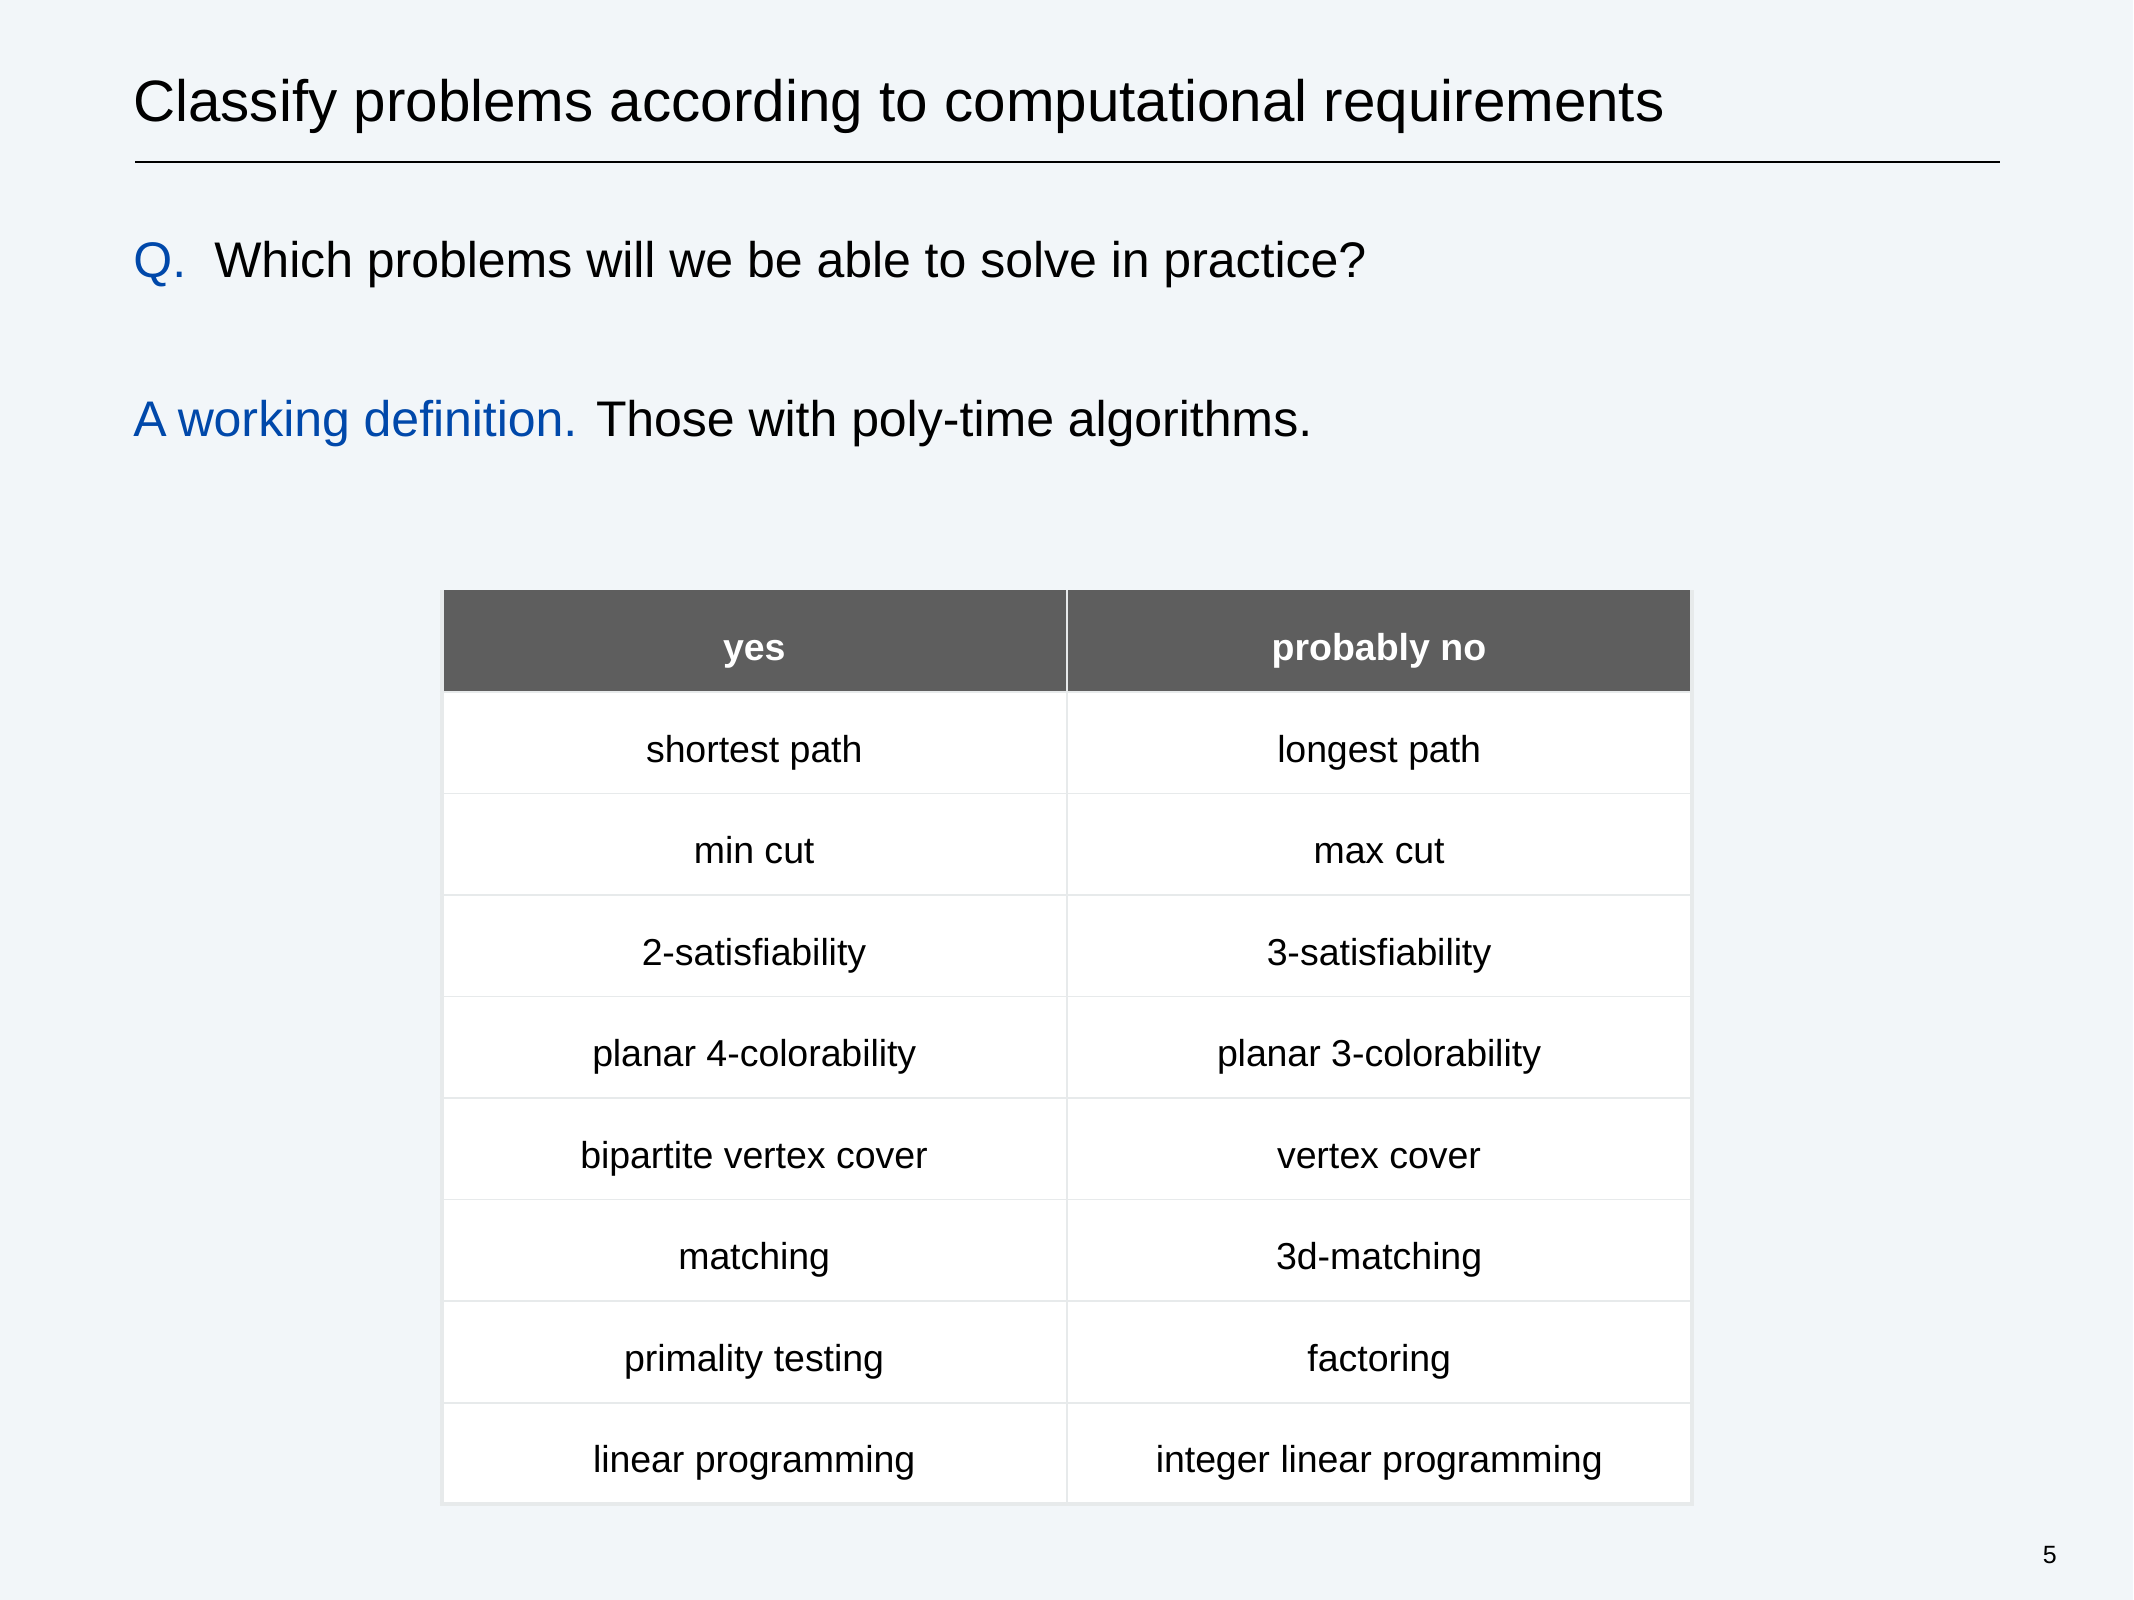

# Classify problems according to computational requirements

Q.  Which problems will we be able to solve in practice?

A working definition.  Those with poly-time algorithms.
| yes | probably no |
| --- | --- |
| shortest path | longest path |
| min cut | max cut |
| 2-satisfiability | 3-satisfiability |
| planar 4-colorability | planar 3-colorability |
| bipartite vertex cover | vertex cover |
| matching | 3d-matching |
| primality testing | factoring |
| linear programming | integer linear programming |
5